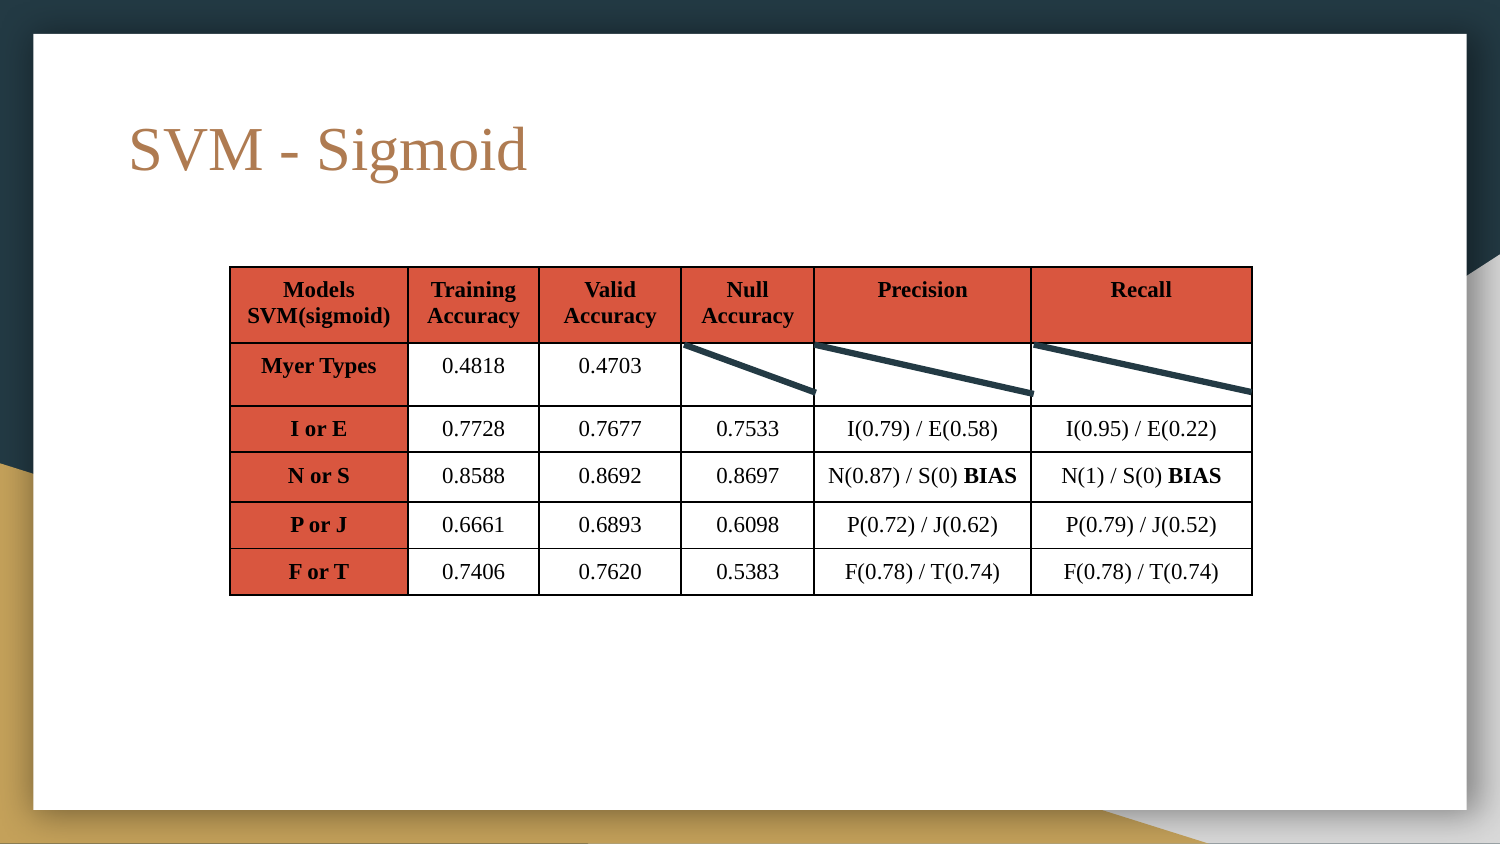

# SVM - Sigmoid
| Models SVM(sigmoid) | Training Accuracy | Valid Accuracy | Null Accuracy | Precision | Recall |
| --- | --- | --- | --- | --- | --- |
| Myer Types | 0.4818 | 0.4703 |  |  |  |
| I or E | 0.7728 | 0.7677 | 0.7533 | I(0.79) / E(0.58) | I(0.95) / E(0.22) |
| N or S | 0.8588 | 0.8692 | 0.8697 | N(0.87) / S(0) BIAS | N(1) / S(0) BIAS |
| P or J | 0.6661 | 0.6893 | 0.6098 | P(0.72) / J(0.62) | P(0.79) / J(0.52) |
| F or T | 0.7406 | 0.7620 | 0.5383 | F(0.78) / T(0.74) | F(0.78) / T(0.74) |